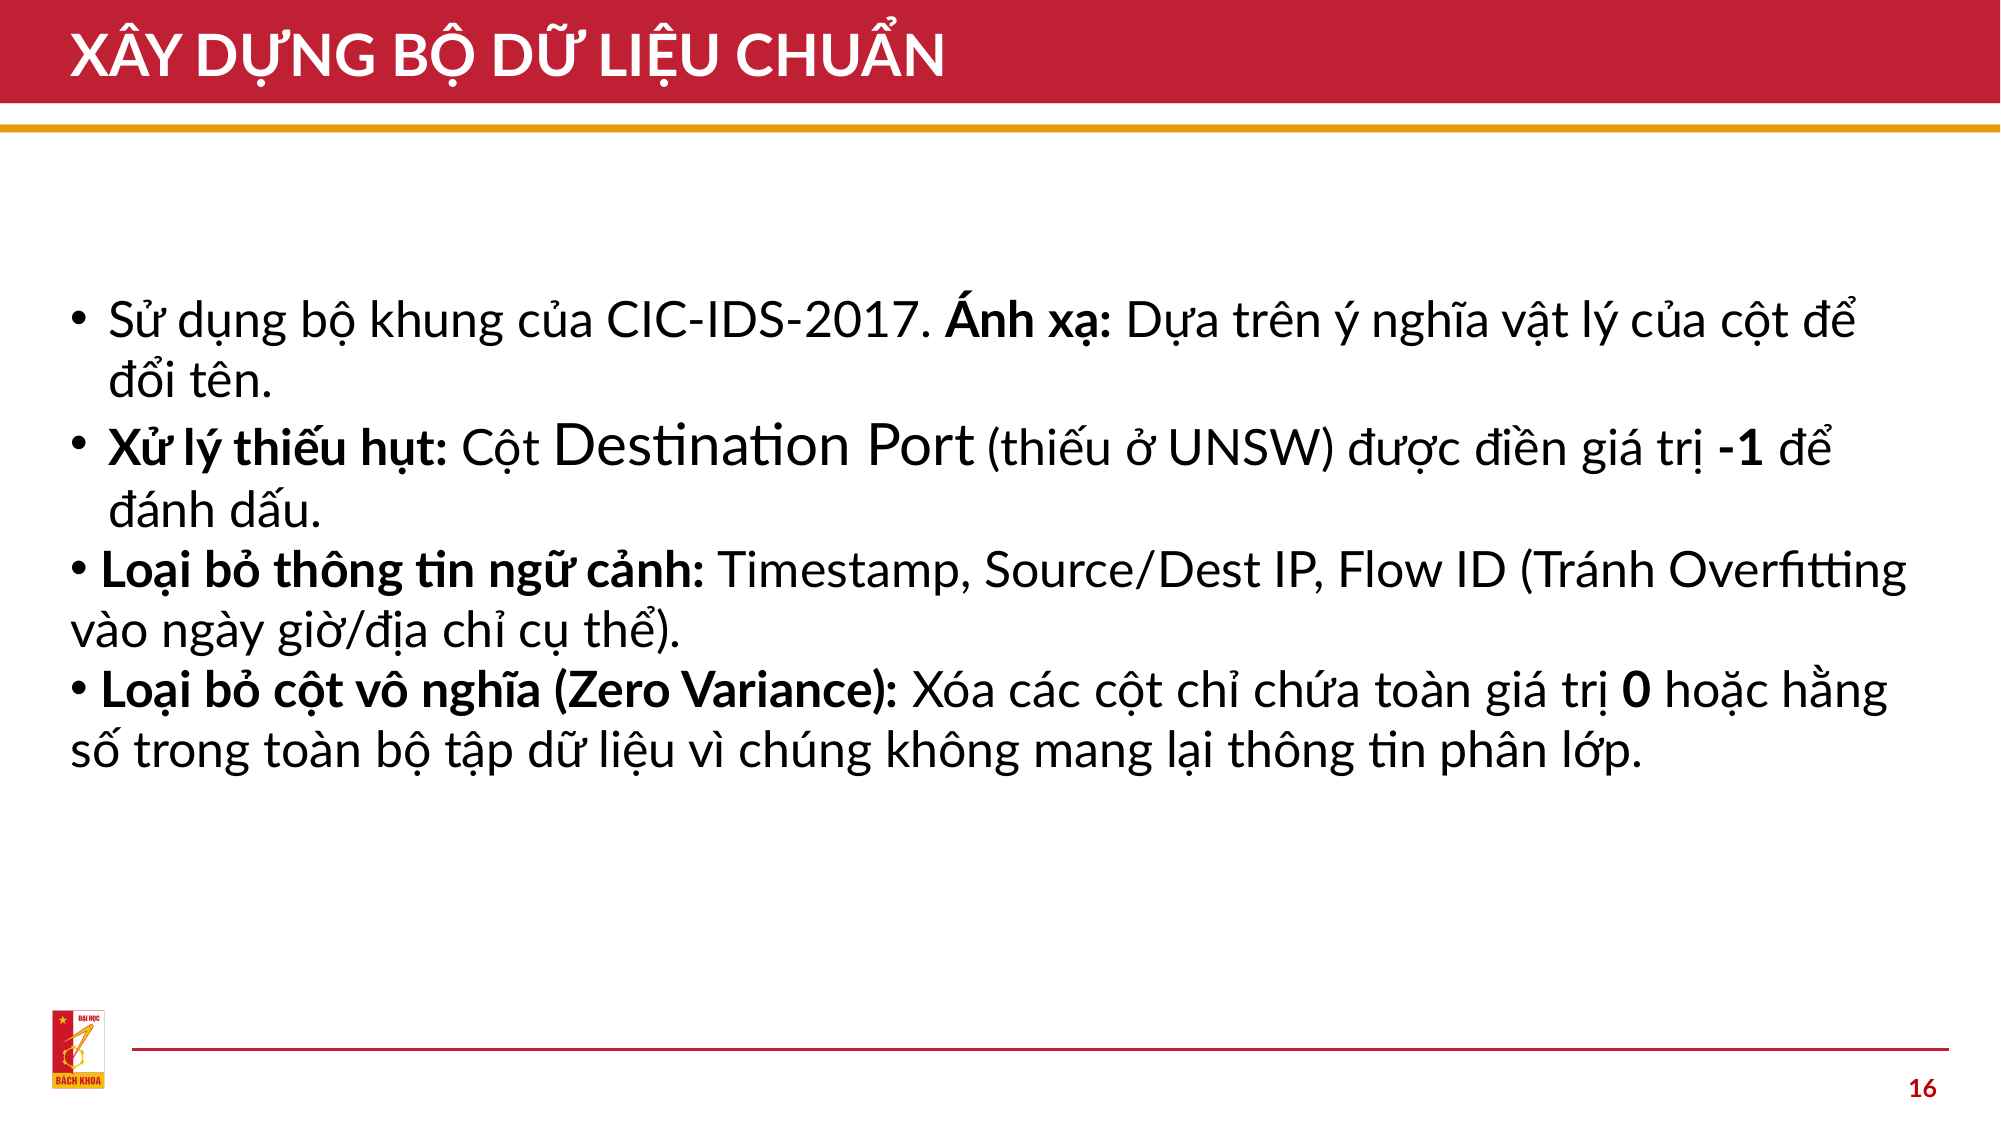

# XÂY DỰNG BỘ DỮ LIỆU CHUẨN
Sử dụng bộ khung của CIC-IDS-2017. Ánh xạ: Dựa trên ý nghĩa vật lý của cột để đổi tên.
Xử lý thiếu hụt: Cột Destination Port (thiếu ở UNSW) được điền giá trị -1 để đánh dấu.
 Loại bỏ thông tin ngữ cảnh: Timestamp, Source/Dest IP, Flow ID (Tránh Overfitting vào ngày giờ/địa chỉ cụ thể).
 Loại bỏ cột vô nghĩa (Zero Variance): Xóa các cột chỉ chứa toàn giá trị 0 hoặc hằng số trong toàn bộ tập dữ liệu vì chúng không mang lại thông tin phân lớp.

16